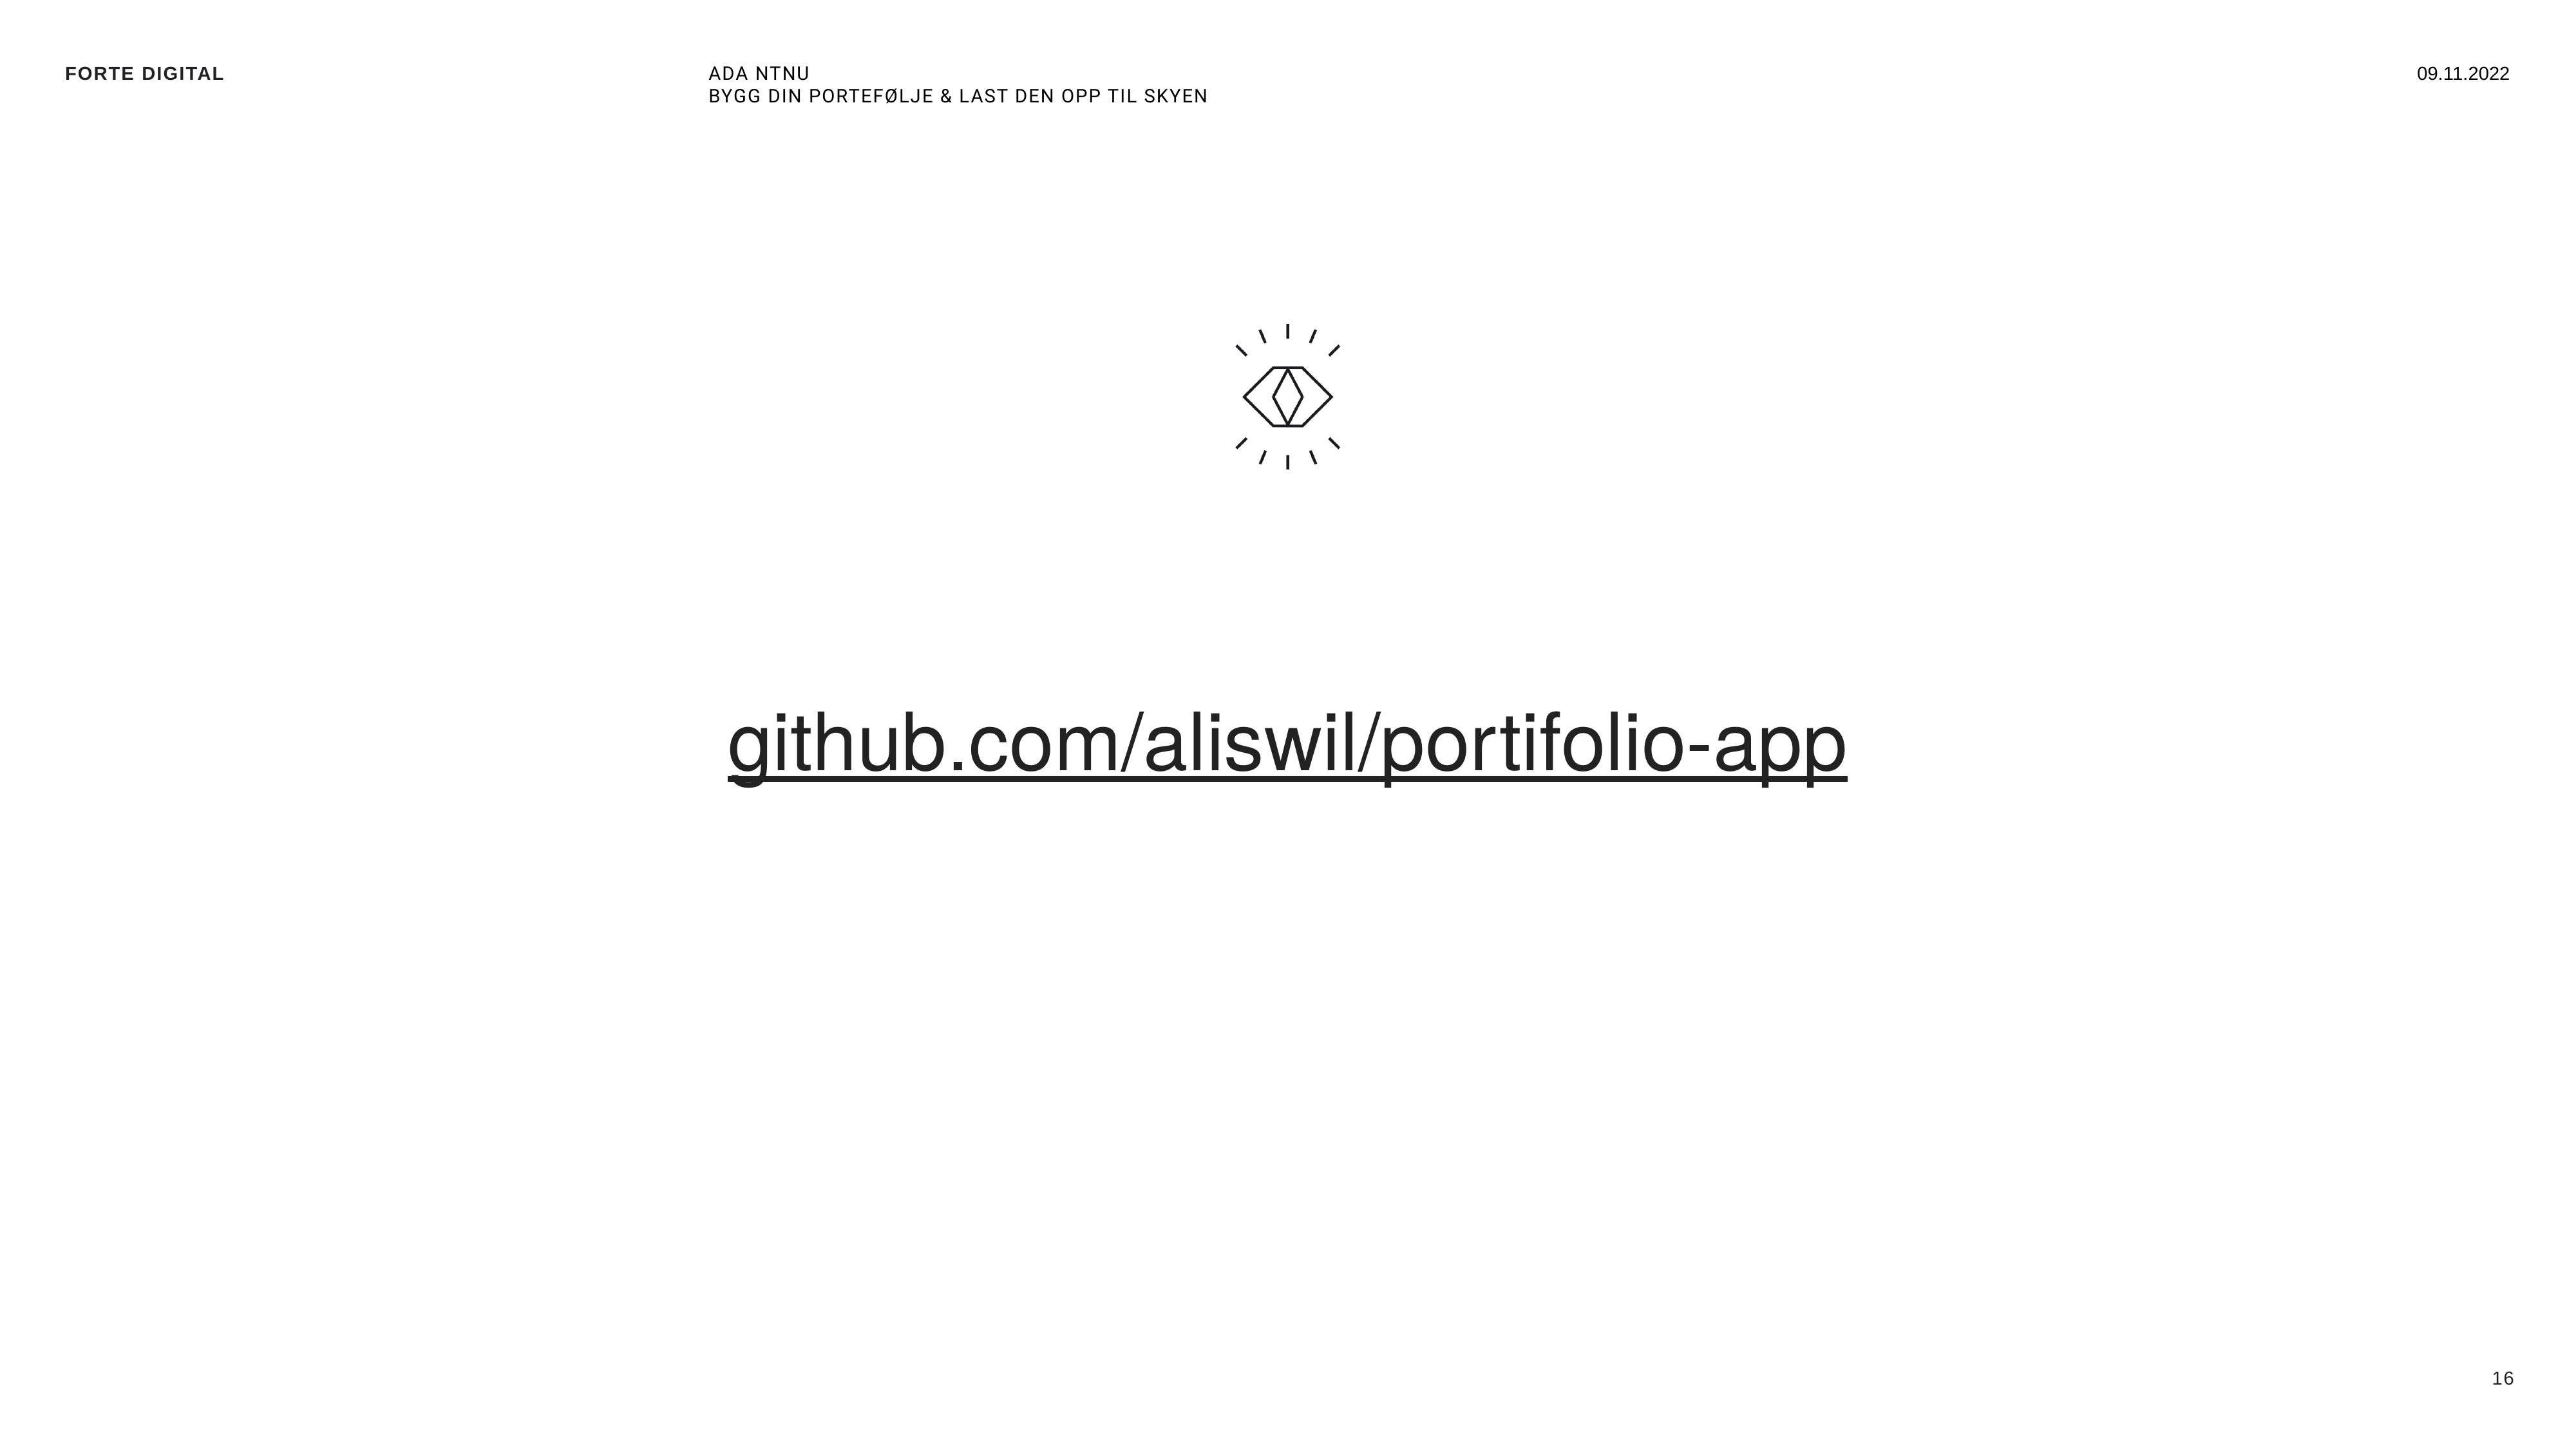

ADA NTNU
Bygg din portefølje & Last den opp til skyen

09.11.2022
github.com/aliswil/portifolio-app
16